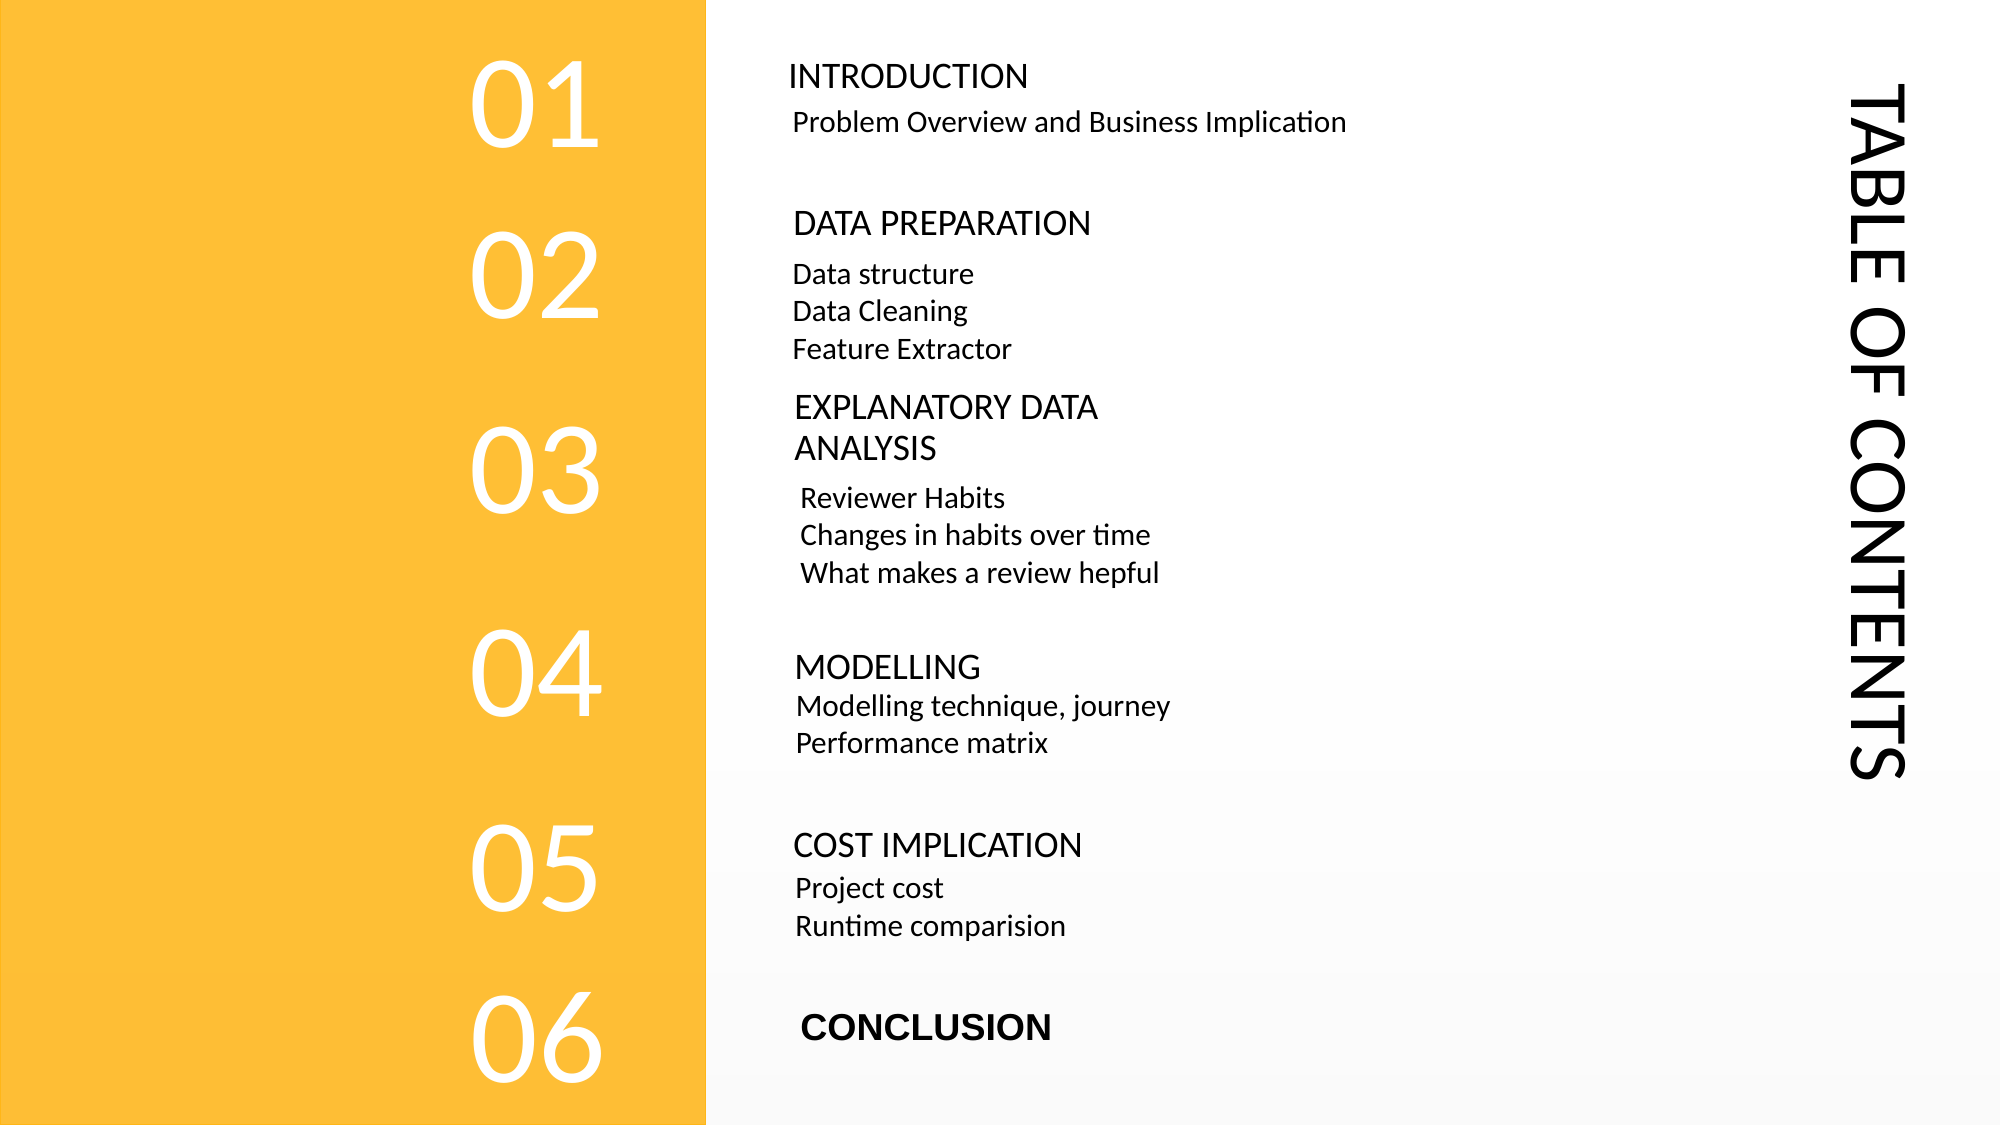

# INTRODUCTION
01
Problem Overview and Business Implication
DATA PREPARATION

02
Data structure
Data Cleaning
Feature Extractor
EXPLANATORY DATA ANALYSIS
03
TABLE OF CONTENTS
Reviewer Habits
Changes in habits over time
What makes a review hepful

MODELLING
04
Modelling technique, journey
Performance matrix
COST IMPLICATION
05
Project cost
Runtime comparision
06
CONCLUSION